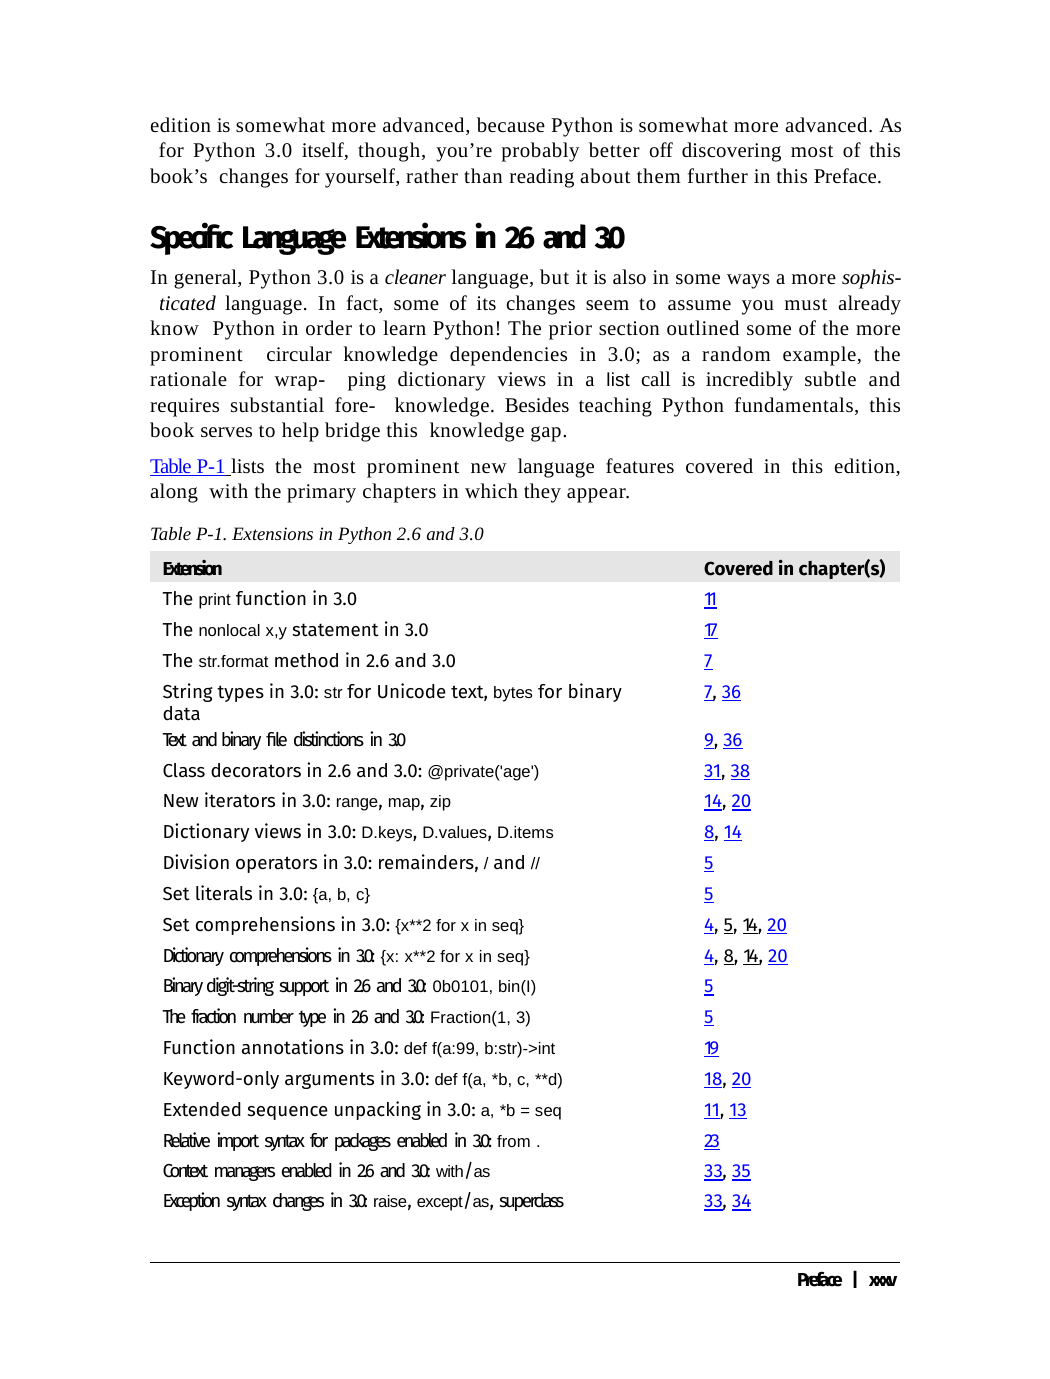

edition is somewhat more advanced, because Python is somewhat more advanced. As  for Python 3.0 itself, though, you’re probably better off discovering most of this book’s  changes for yourself, rather than reading about them further in this Preface.

Specific Language Extensions in 2.6 and 3.0
In general, Python 3.0 is a cleaner language, but it is also in some ways a more sophis-  ticated language. In fact, some of its changes seem to assume you must already know  Python in order to learn Python! The prior section outlined some of the more prominent  circular knowledge dependencies in 3.0; as a random example, the rationale for wrap-  ping dictionary views in a list call is incredibly subtle and requires substantial fore-  knowledge. Besides teaching Python fundamentals, this book serves to help bridge this  knowledge gap.
Table P-1 lists the most prominent new language features covered in this edition, along  with the primary chapters in which they appear.
Table P-1. Extensions in Python 2.6 and 3.0
| Extension | Covered in chapter(s) |
| --- | --- |
| The print function in 3.0 | 11 |
| The nonlocal x,y statement in 3.0 | 17 |
| The str.format method in 2.6 and 3.0 | 7 |
| String types in 3.0: str for Unicode text, bytes for binary data | 7, 36 |
| Text and binary file distinctions in 3.0 | 9, 36 |
| Class decorators in 2.6 and 3.0: @private('age') | 31, 38 |
| New iterators in 3.0: range, map, zip | 14, 20 |
| Dictionary views in 3.0: D.keys, D.values, D.items | 8, 14 |
| Division operators in 3.0: remainders, / and // | 5 |
| Set literals in 3.0: {a, b, c} | 5 |
| Set comprehensions in 3.0: {x\*\*2 for x in seq} | 4, 5, 14, 20 |
| Dictionary comprehensions in 3.0: {x: x\*\*2 for x in seq} | 4, 8, 14, 20 |
| Binary digit-string support in 2.6 and 3.0: 0b0101, bin(I) | 5 |
| The fraction number type in 2.6 and 3.0: Fraction(1, 3) | 5 |
| Function annotations in 3.0: def f(a:99, b:str)->int | 19 |
| Keyword-only arguments in 3.0: def f(a, \*b, c, \*\*d) | 18, 20 |
| Extended sequence unpacking in 3.0: a, \*b = seq | 11, 13 |
| Relative import syntax for packages enabled in 3.0: from . | 23 |
| Context managers enabled in 2.6 and 3.0: with/as | 33, 35 |
| Exception syntax changes in 3.0: raise, except/as, superclass | 33, 34 |

Preface  | xxxv